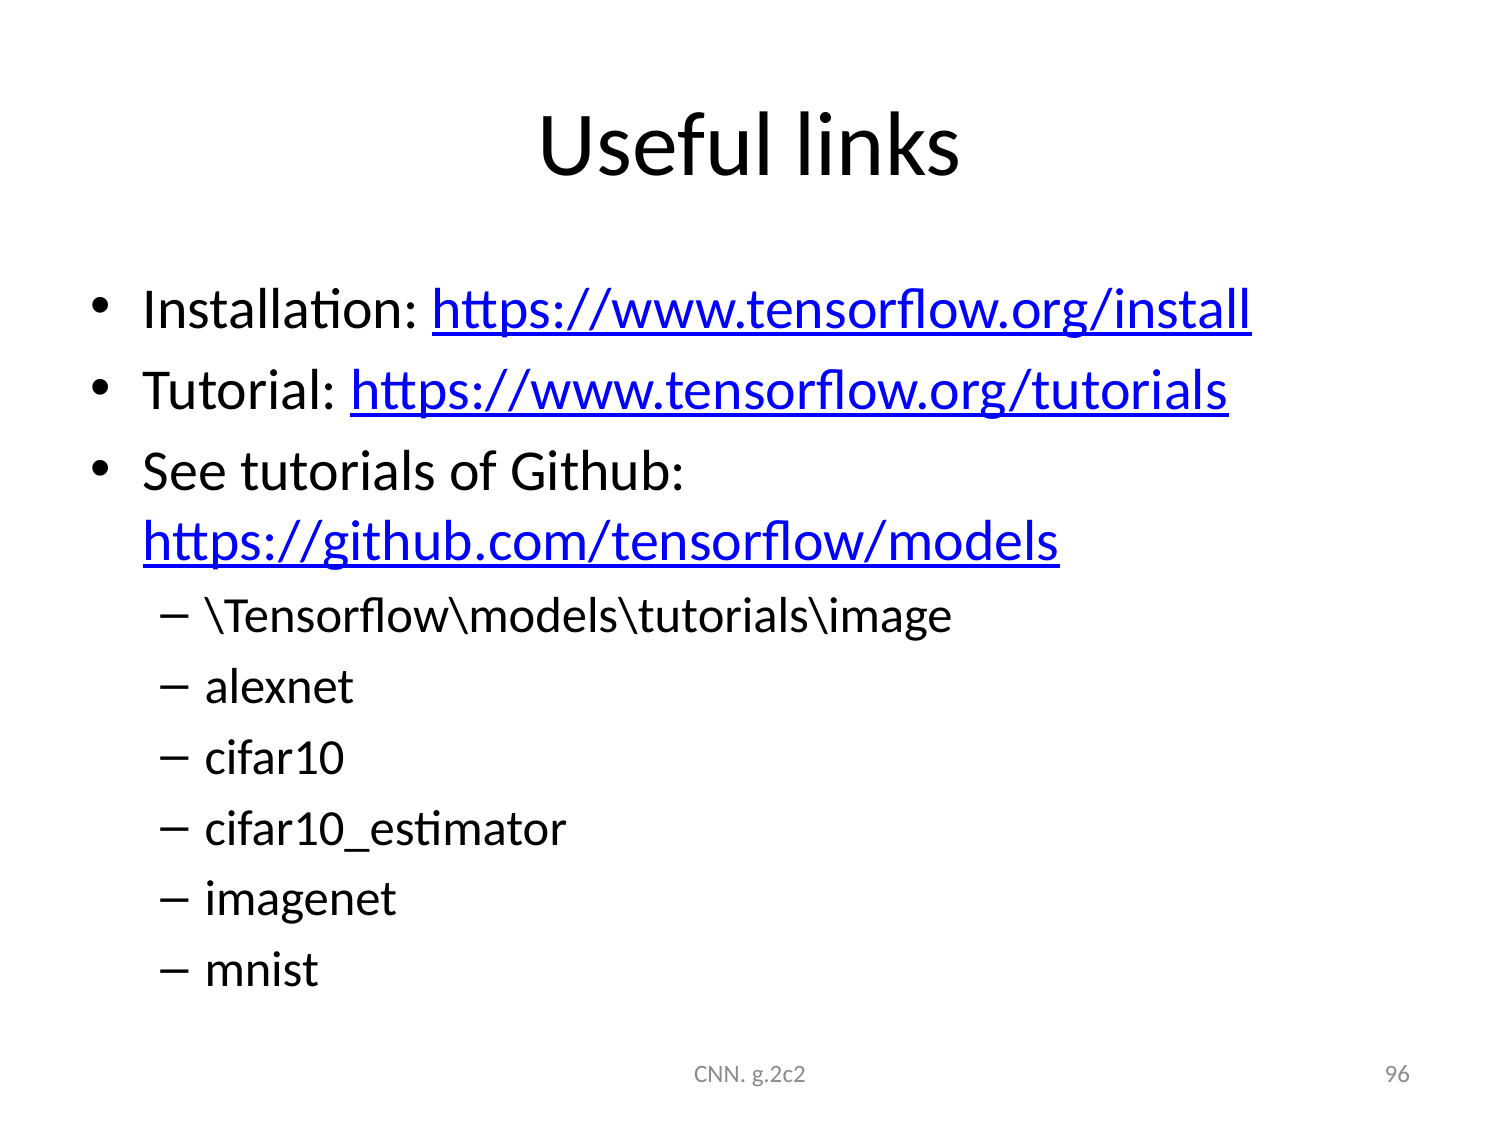

# Useful links
Installation: https://www.tensorflow.org/install
Tutorial: https://www.tensorflow.org/tutorials
See tutorials of Github: https://github.com/tensorflow/models
\Tensorflow\models\tutorials\image
alexnet
cifar10
cifar10_estimator
imagenet
mnist

CNN. g.2c2
96